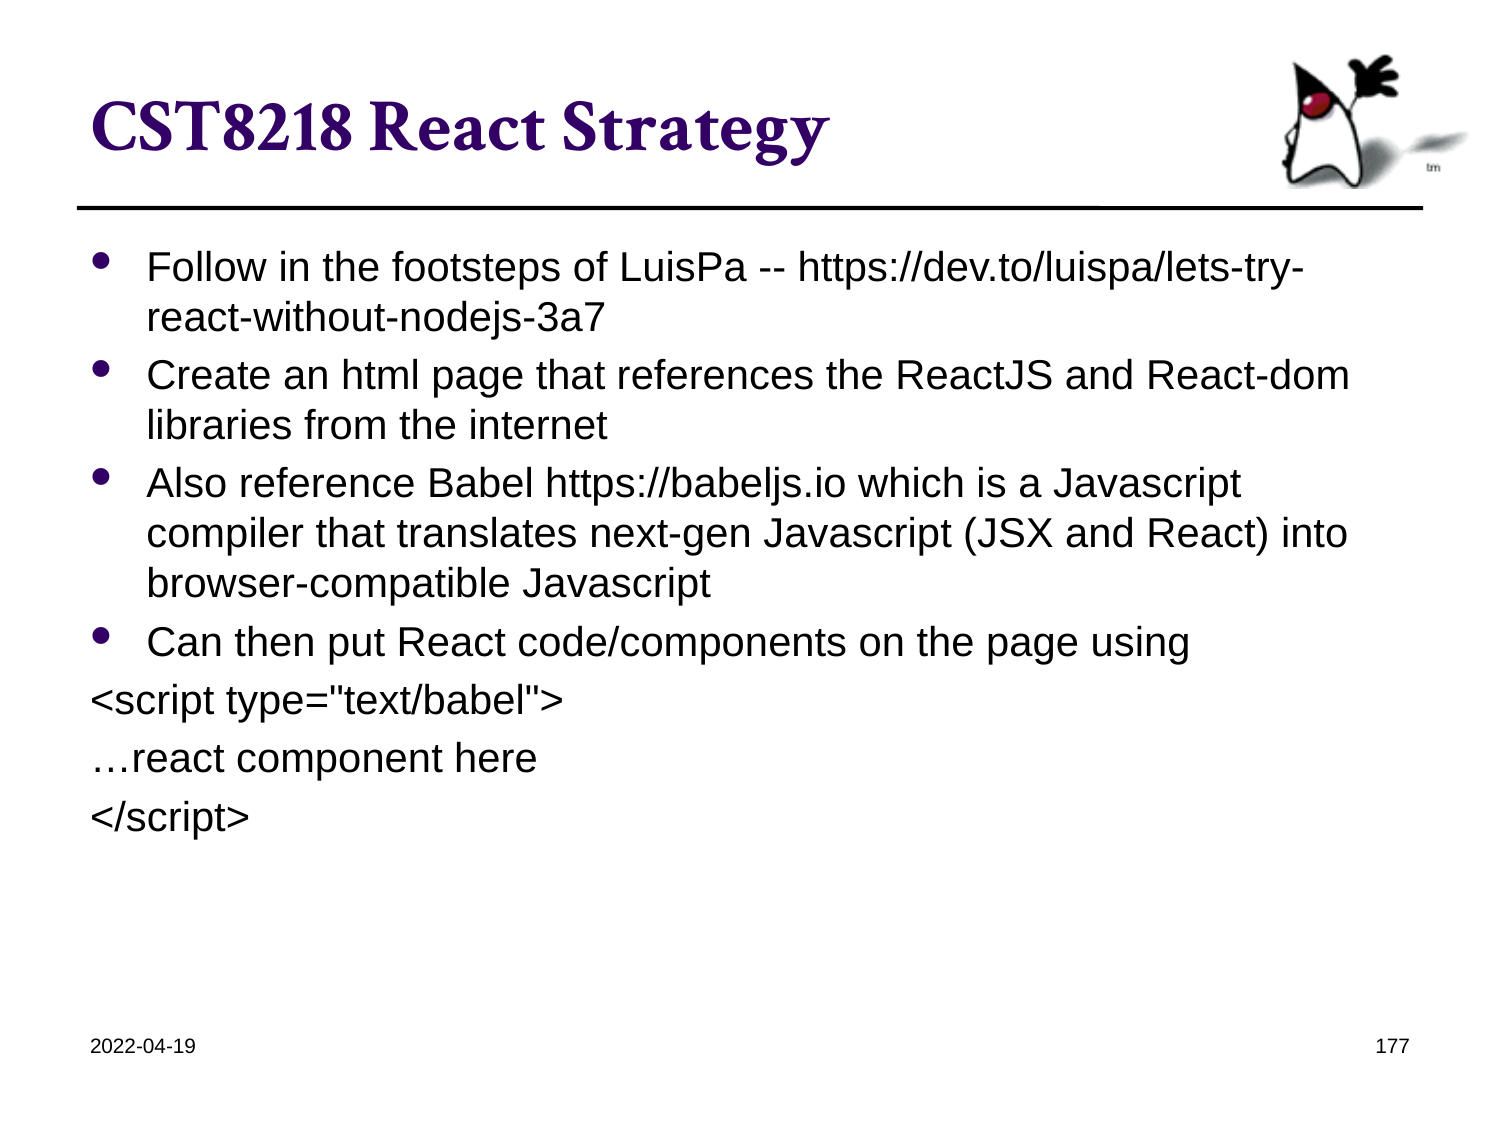

# CST8218 React Strategy
Follow in the footsteps of LuisPa -- https://dev.to/luispa/lets-try-react-without-nodejs-3a7
Create an html page that references the ReactJS and React-dom libraries from the internet
Also reference Babel https://babeljs.io which is a Javascript compiler that translates next-gen Javascript (JSX and React) into browser-compatible Javascript
Can then put React code/components on the page using
<script type="text/babel">
…react component here
</script>

2022-04-19
177